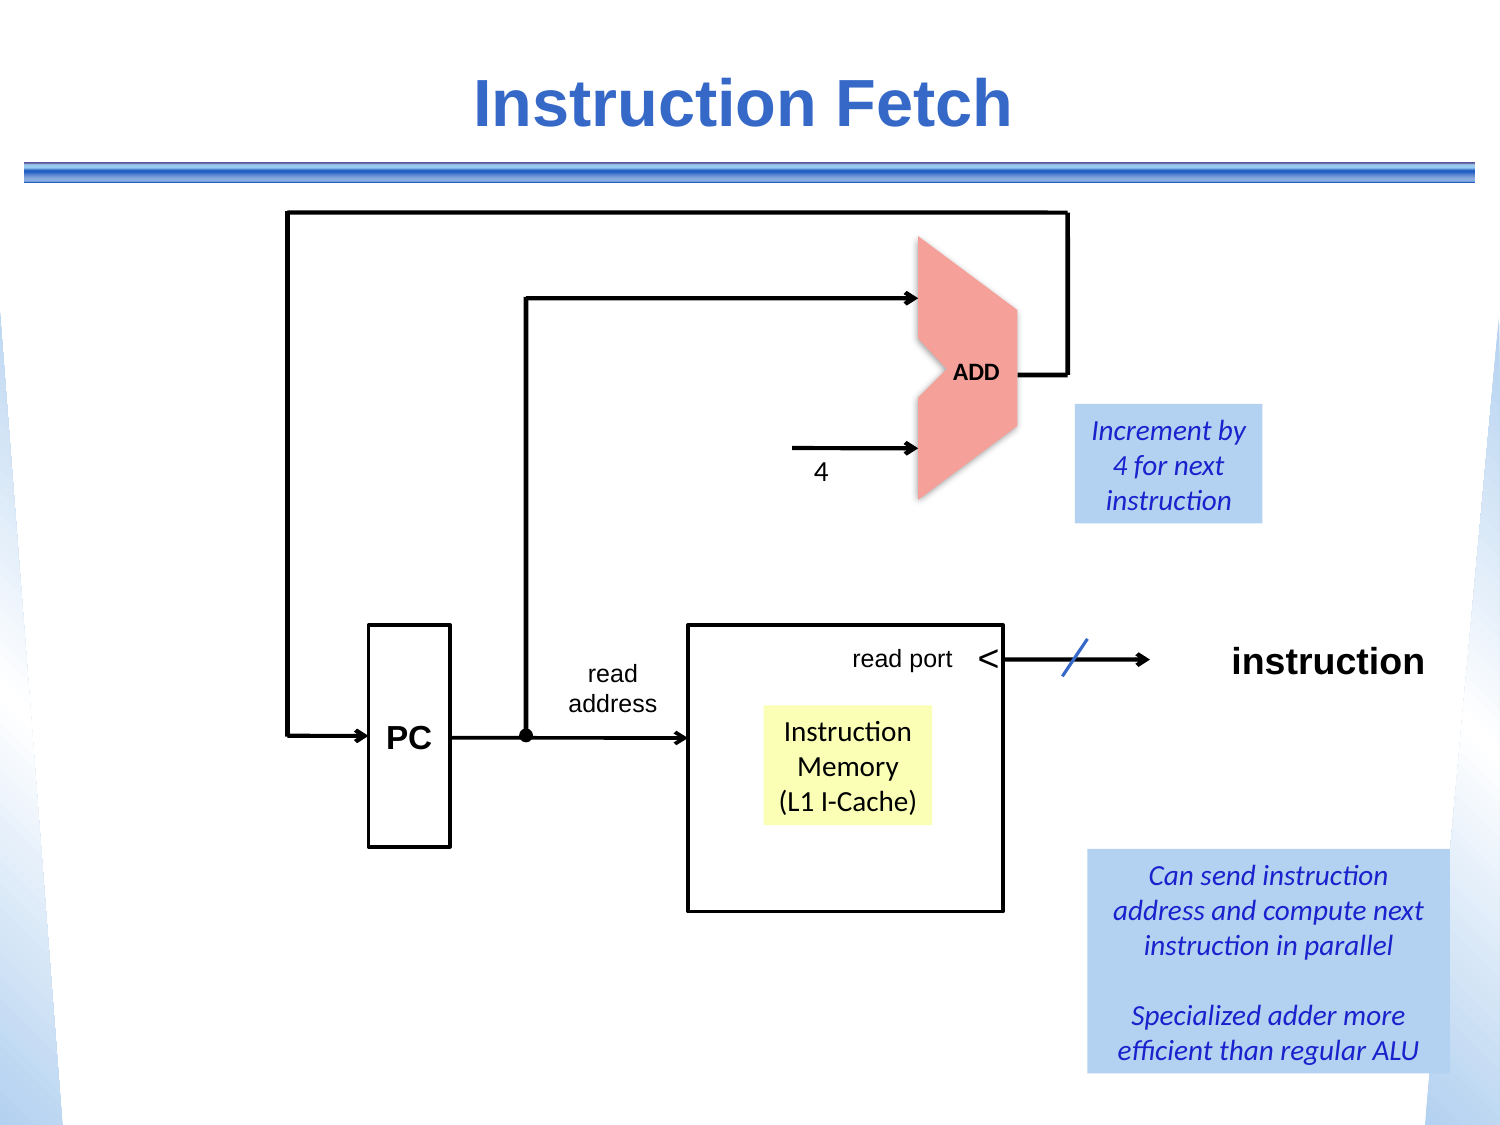

# Instruction Fetch

ADD

Increment by 4 for next instruction
4

instruction
PC

read port
Instruction
Memory
(L1 I-Cache)
<
read
address
Can send instruction address and compute next instruction in parallel

Specialized adder more efficient than regular ALU